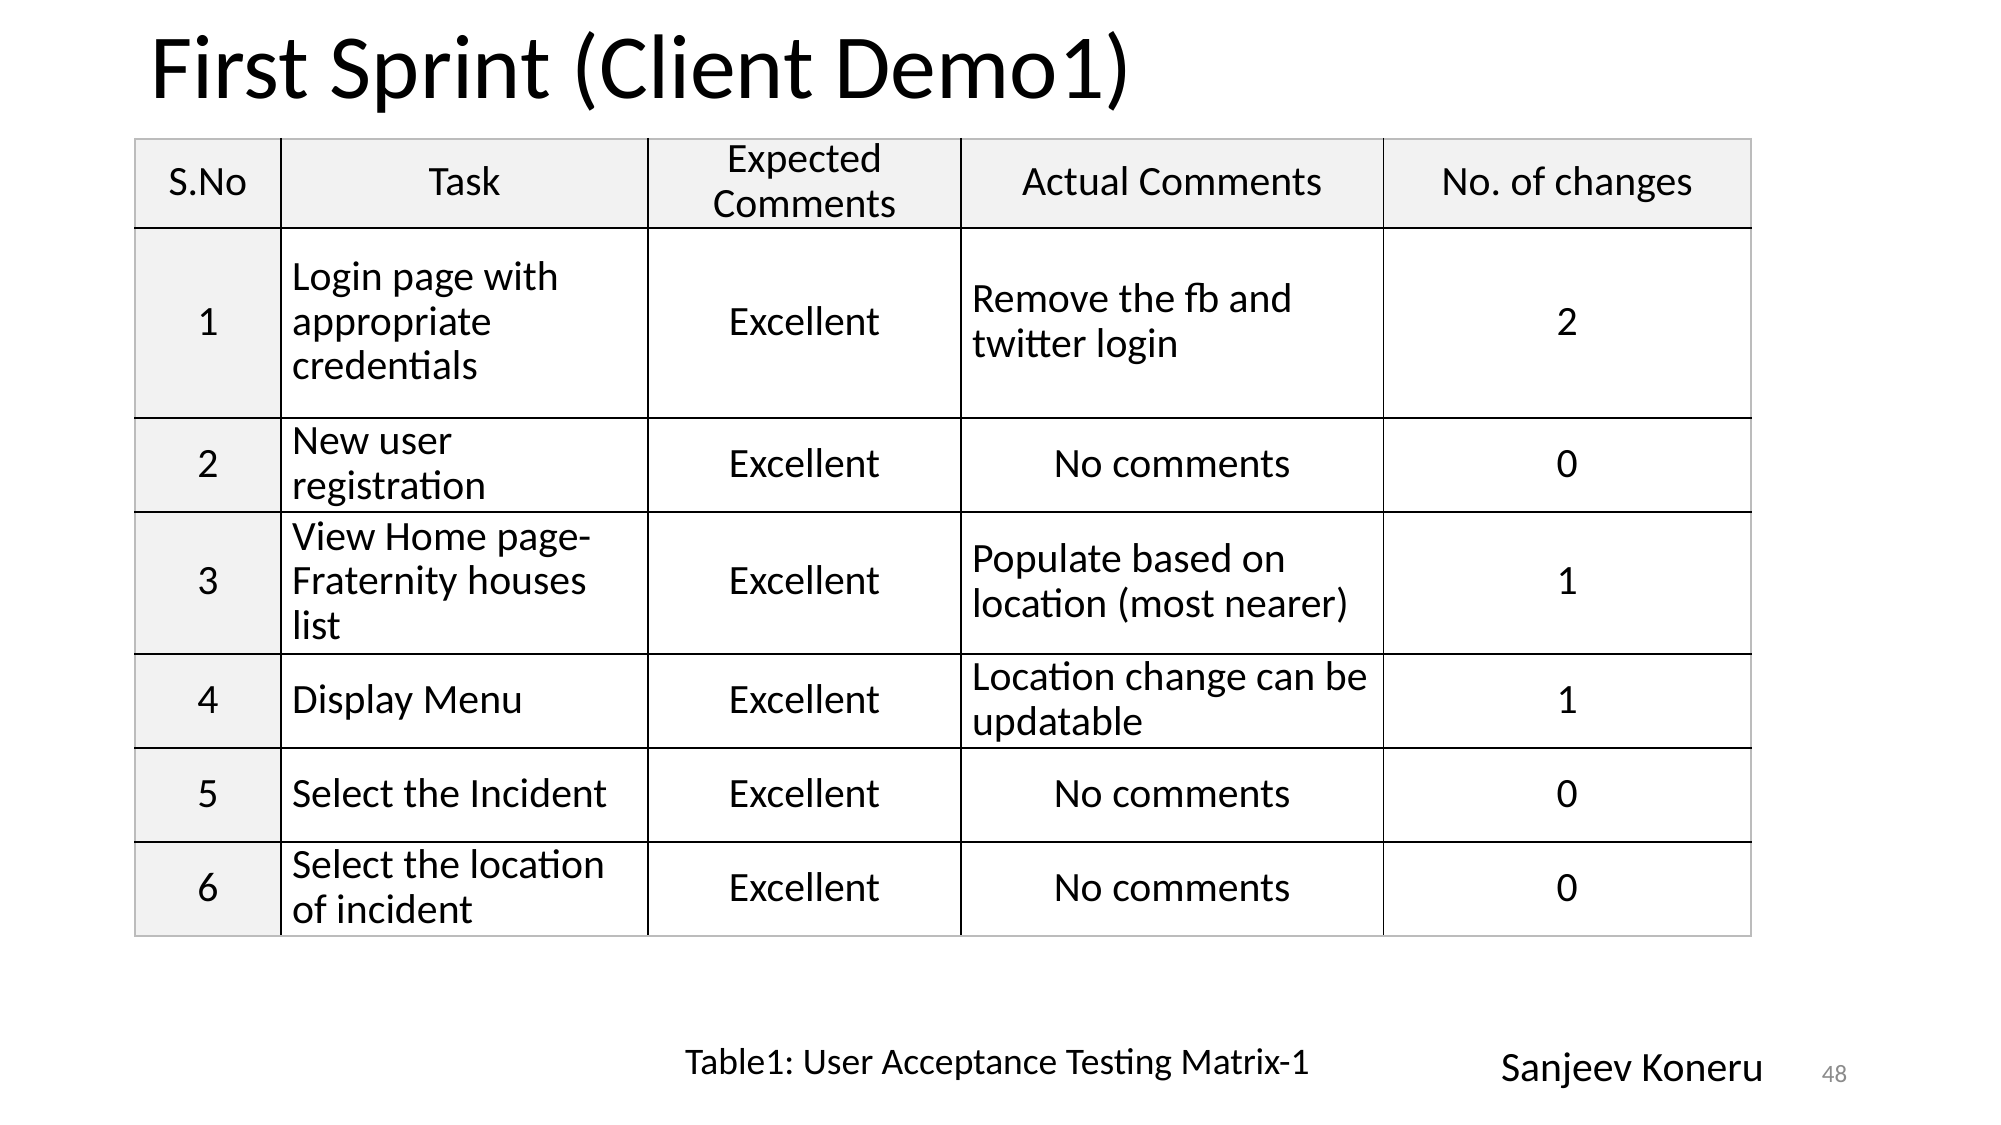

# First Sprint (Client Demo1)
| S.No | Task | Expected Comments | Actual Comments | No. of changes |
| --- | --- | --- | --- | --- |
| 1 | Login page with appropriate credentials | Excellent | Remove the fb and twitter login | 2 |
| 2 | New user registration | Excellent | No comments | 0 |
| 3 | View Home page-Fraternity houses list | Excellent | Populate based on location (most nearer) | 1 |
| 4 | Display Menu | Excellent | Location change can be updatable | 1 |
| 5 | Select the Incident | Excellent | No comments | 0 |
| 6 | Select the location of incident | Excellent | No comments | 0 |
Table1: User Acceptance Testing Matrix-1
Sanjeev Koneru
48